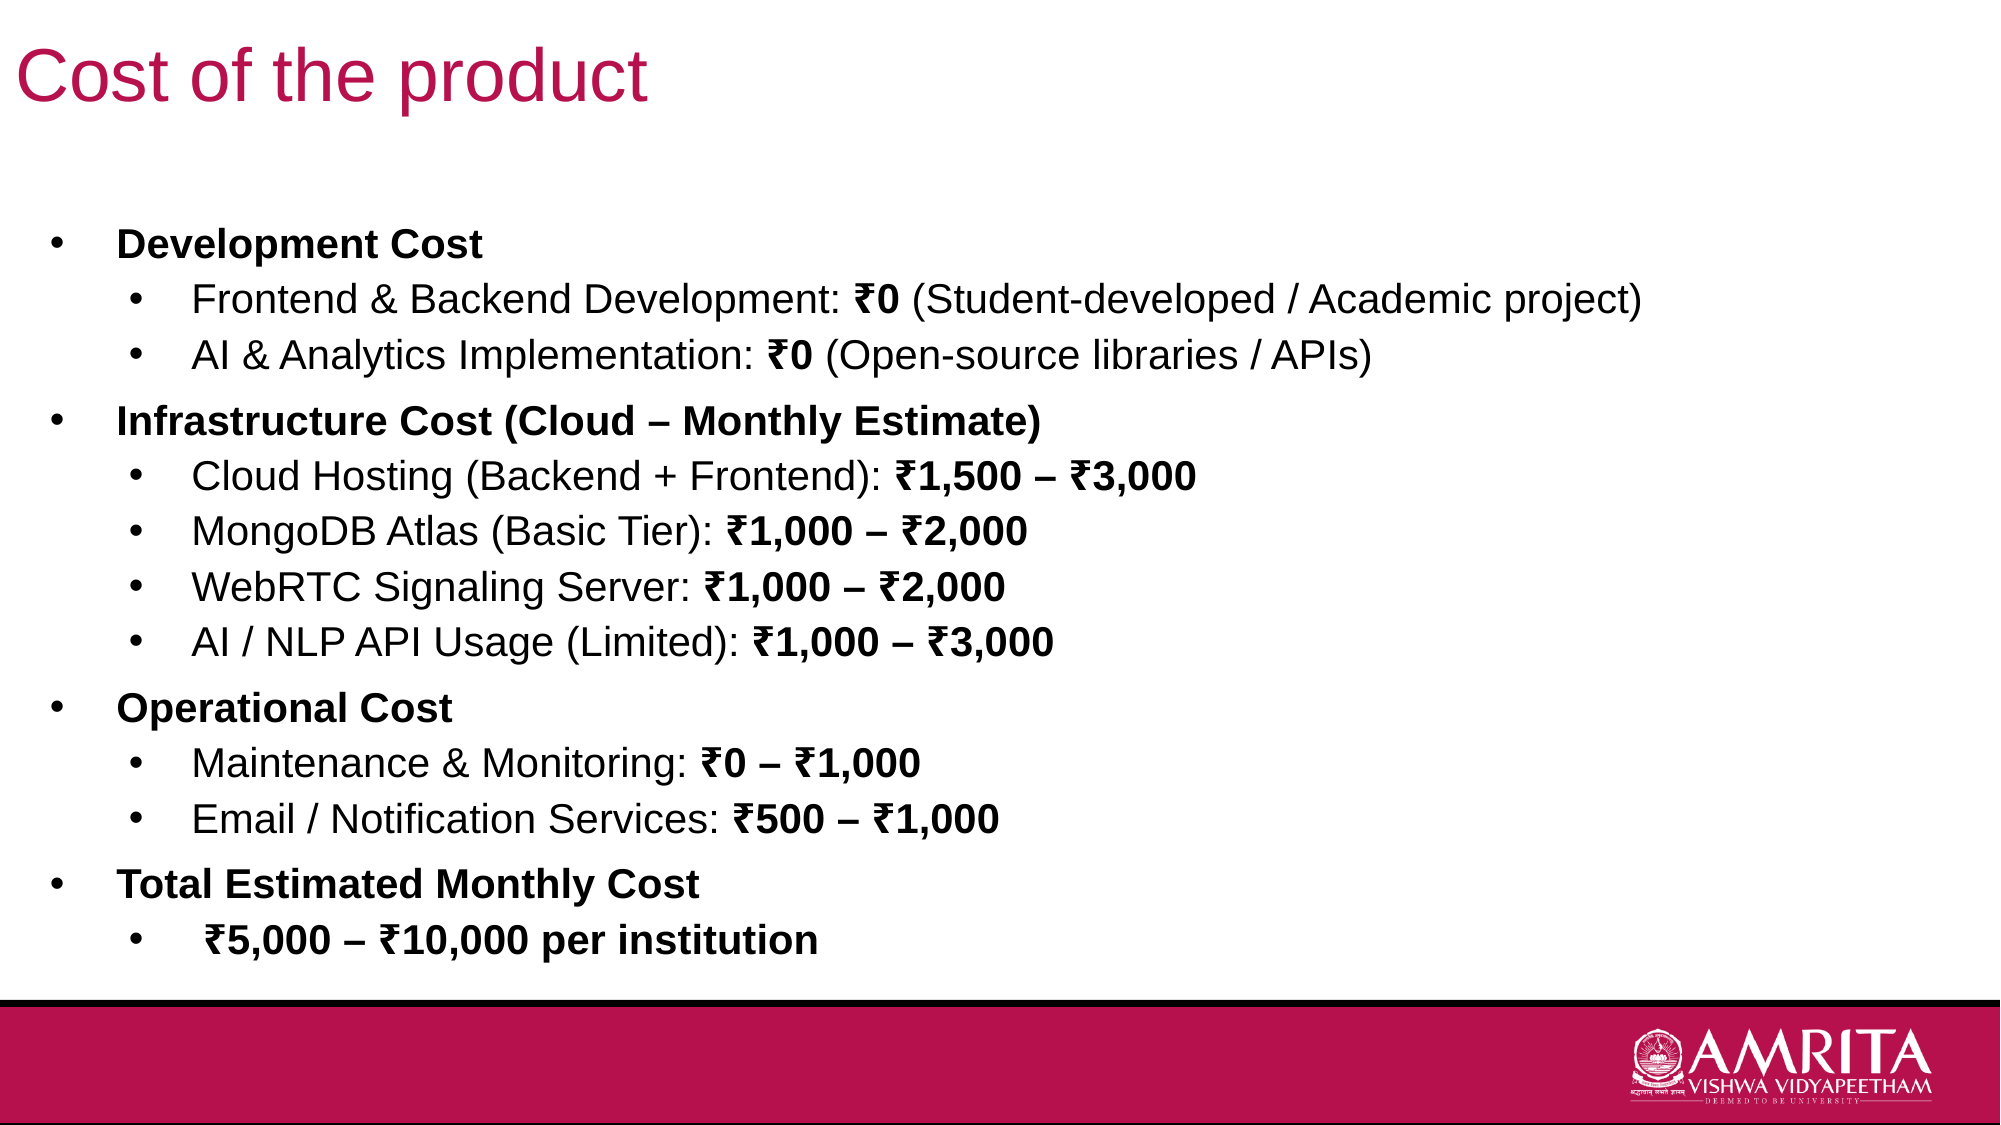

# Cost of the product
Development Cost
Frontend & Backend Development: ₹0 (Student-developed / Academic project)
AI & Analytics Implementation: ₹0 (Open-source libraries / APIs)
Infrastructure Cost (Cloud – Monthly Estimate)
Cloud Hosting (Backend + Frontend): ₹1,500 – ₹3,000
MongoDB Atlas (Basic Tier): ₹1,000 – ₹2,000
WebRTC Signaling Server: ₹1,000 – ₹2,000
AI / NLP API Usage (Limited): ₹1,000 – ₹3,000
Operational Cost
Maintenance & Monitoring: ₹0 – ₹1,000
Email / Notification Services: ₹500 – ₹1,000
Total Estimated Monthly Cost
 ₹5,000 – ₹10,000 per institution